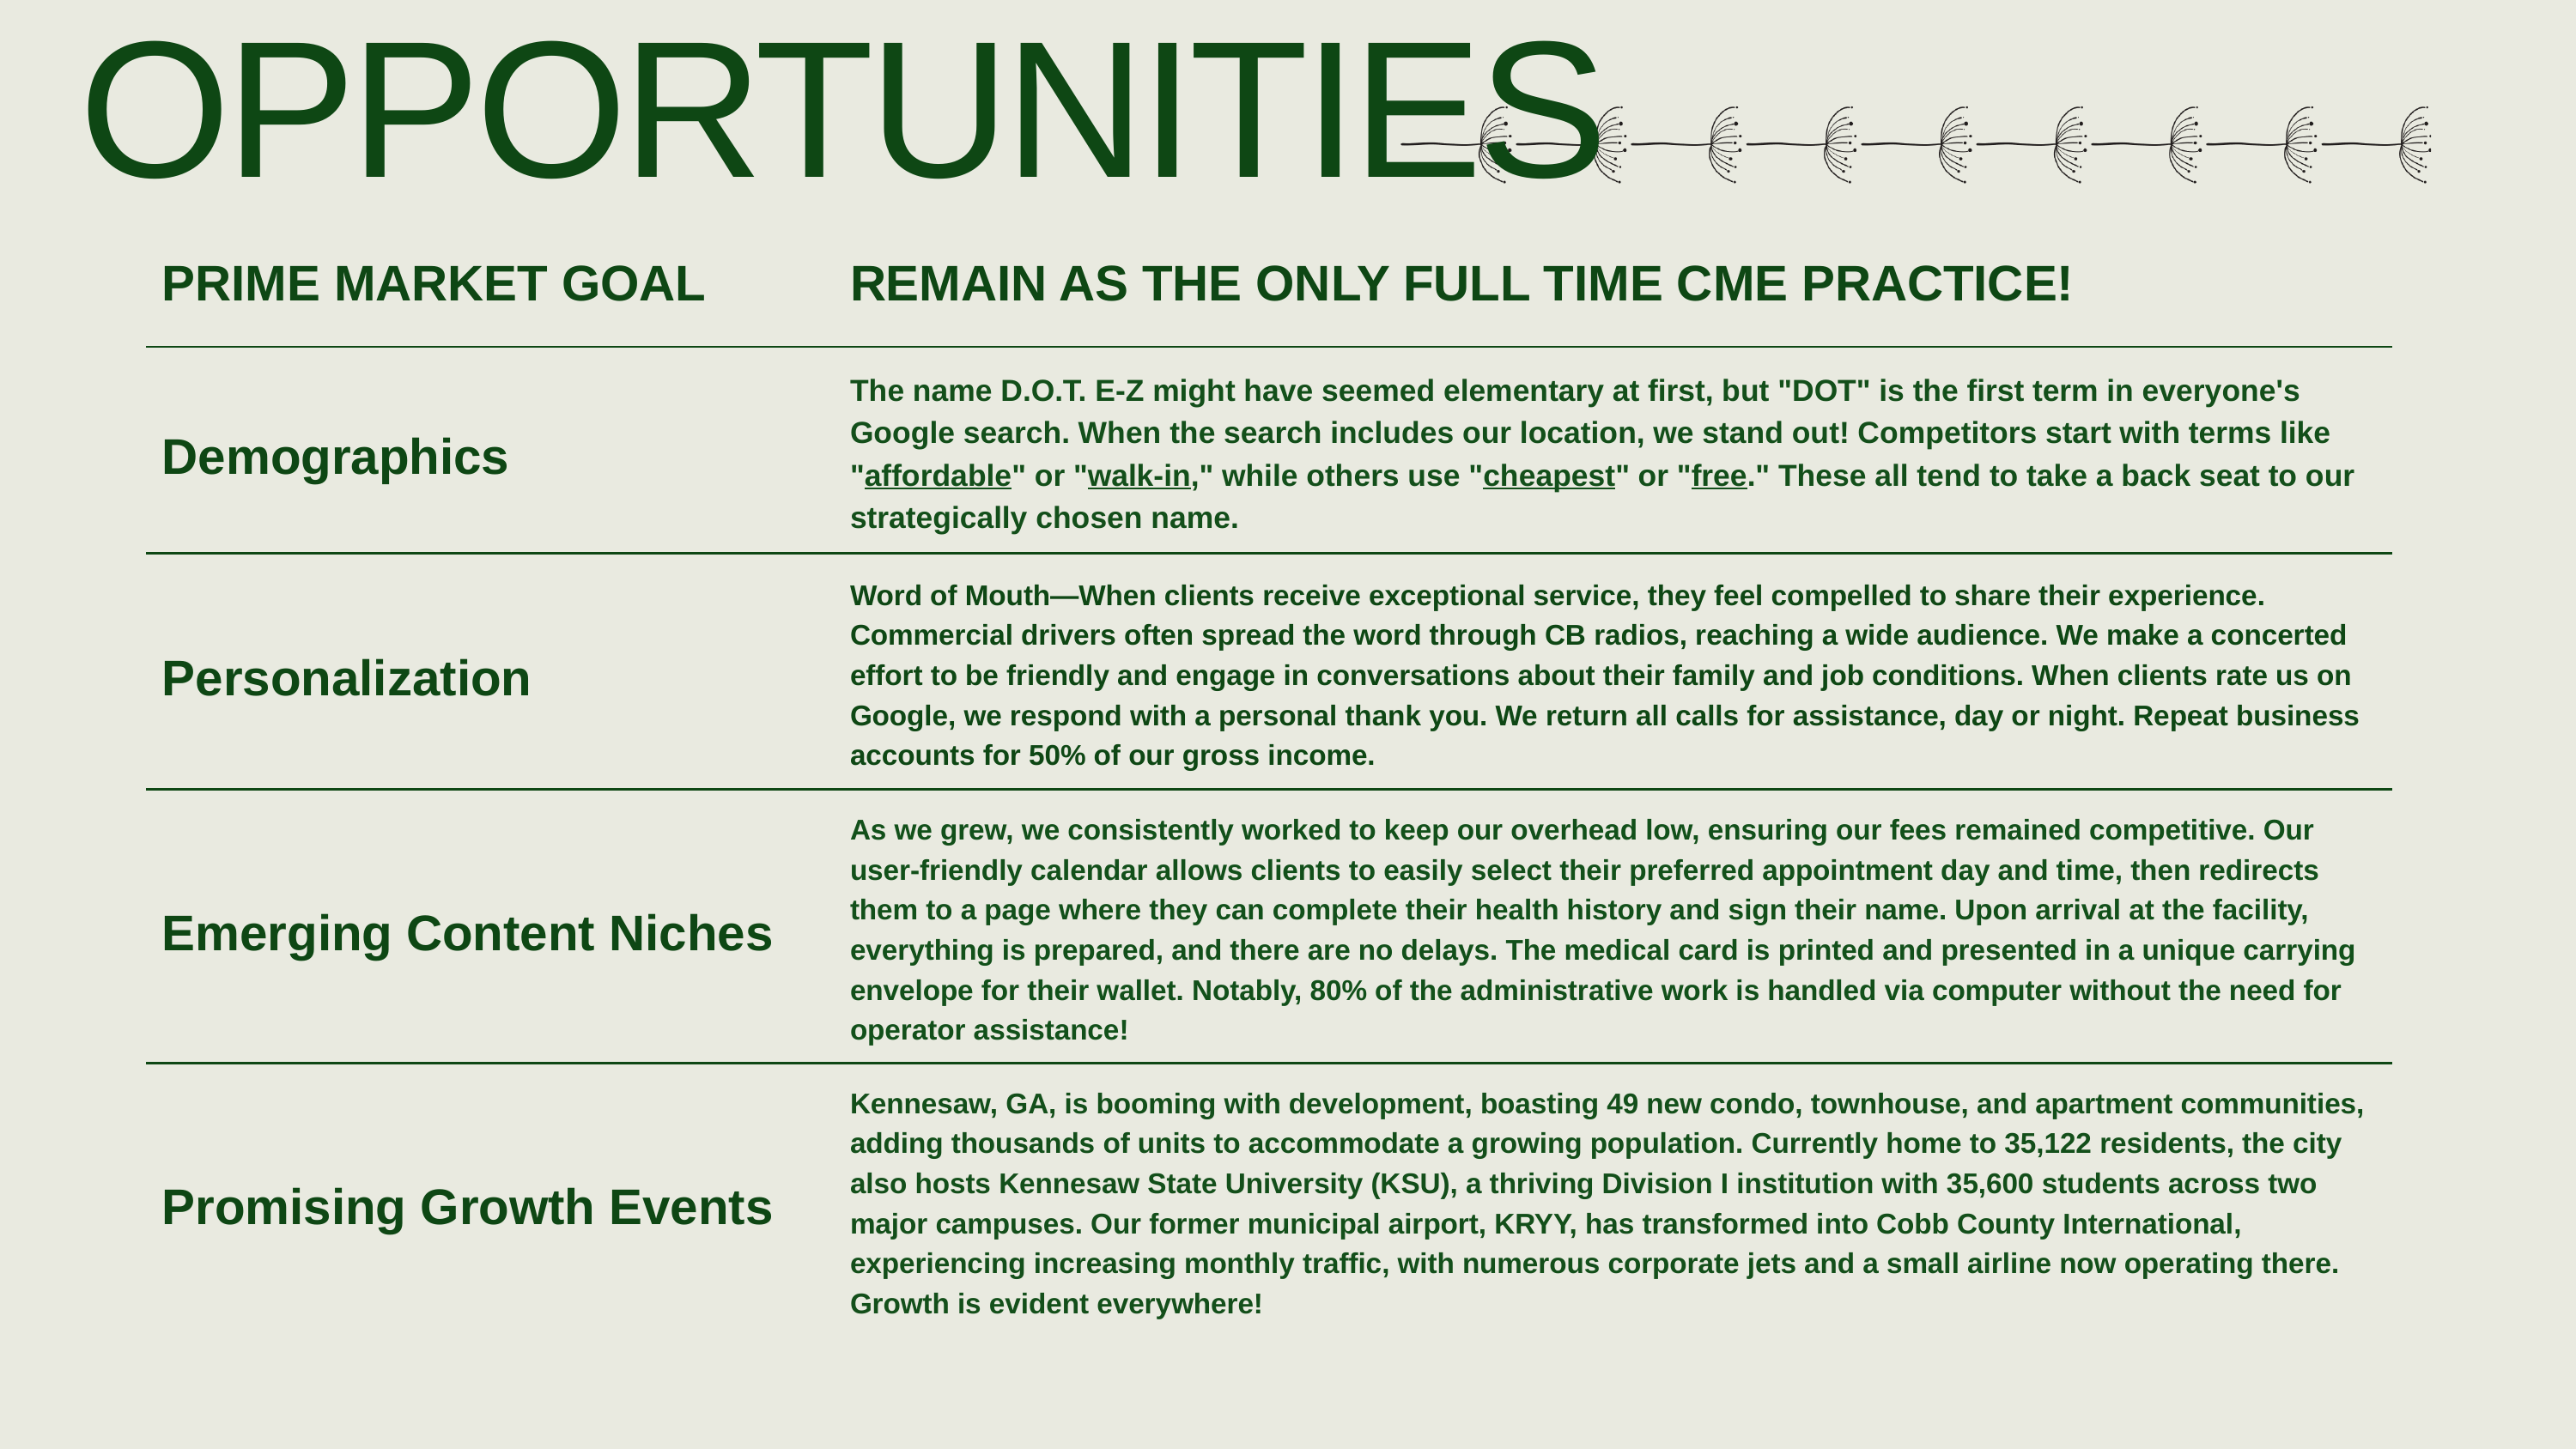

OPPORTUNITIES

| PRIME MARKET GOAL | REMAIN AS THE ONLY FULL TIME CME PRACTICE! |
| --- | --- |
| Demographics | The name D.O.T. E-Z might have seemed elementary at first, but "DOT" is the first term in everyone's Google search. When the search includes our location, we stand out! Competitors start with terms like "affordable" or "walk-in," while others use "cheapest" or "free." These all tend to take a back seat to our strategically chosen name. |
| Personalization | Word of Mouth—When clients receive exceptional service, they feel compelled to share their experience. Commercial drivers often spread the word through CB radios, reaching a wide audience. We make a concerted effort to be friendly and engage in conversations about their family and job conditions. When clients rate us on Google, we respond with a personal thank you. We return all calls for assistance, day or night. Repeat business accounts for 50% of our gross income. |
| Emerging Content Niches | As we grew, we consistently worked to keep our overhead low, ensuring our fees remained competitive. Our user-friendly calendar allows clients to easily select their preferred appointment day and time, then redirects them to a page where they can complete their health history and sign their name. Upon arrival at the facility, everything is prepared, and there are no delays. The medical card is printed and presented in a unique carrying envelope for their wallet. Notably, 80% of the administrative work is handled via computer without the need for operator assistance! |
| Promising Growth Events | Kennesaw, GA, is booming with development, boasting 49 new condo, townhouse, and apartment communities, adding thousands of units to accommodate a growing population. Currently home to 35,122 residents, the city also hosts Kennesaw State University (KSU), a thriving Division I institution with 35,600 students across two major campuses. Our former municipal airport, KRYY, has transformed into Cobb County International, experiencing increasing monthly traffic, with numerous corporate jets and a small airline now operating there. Growth is evident everywhere! |